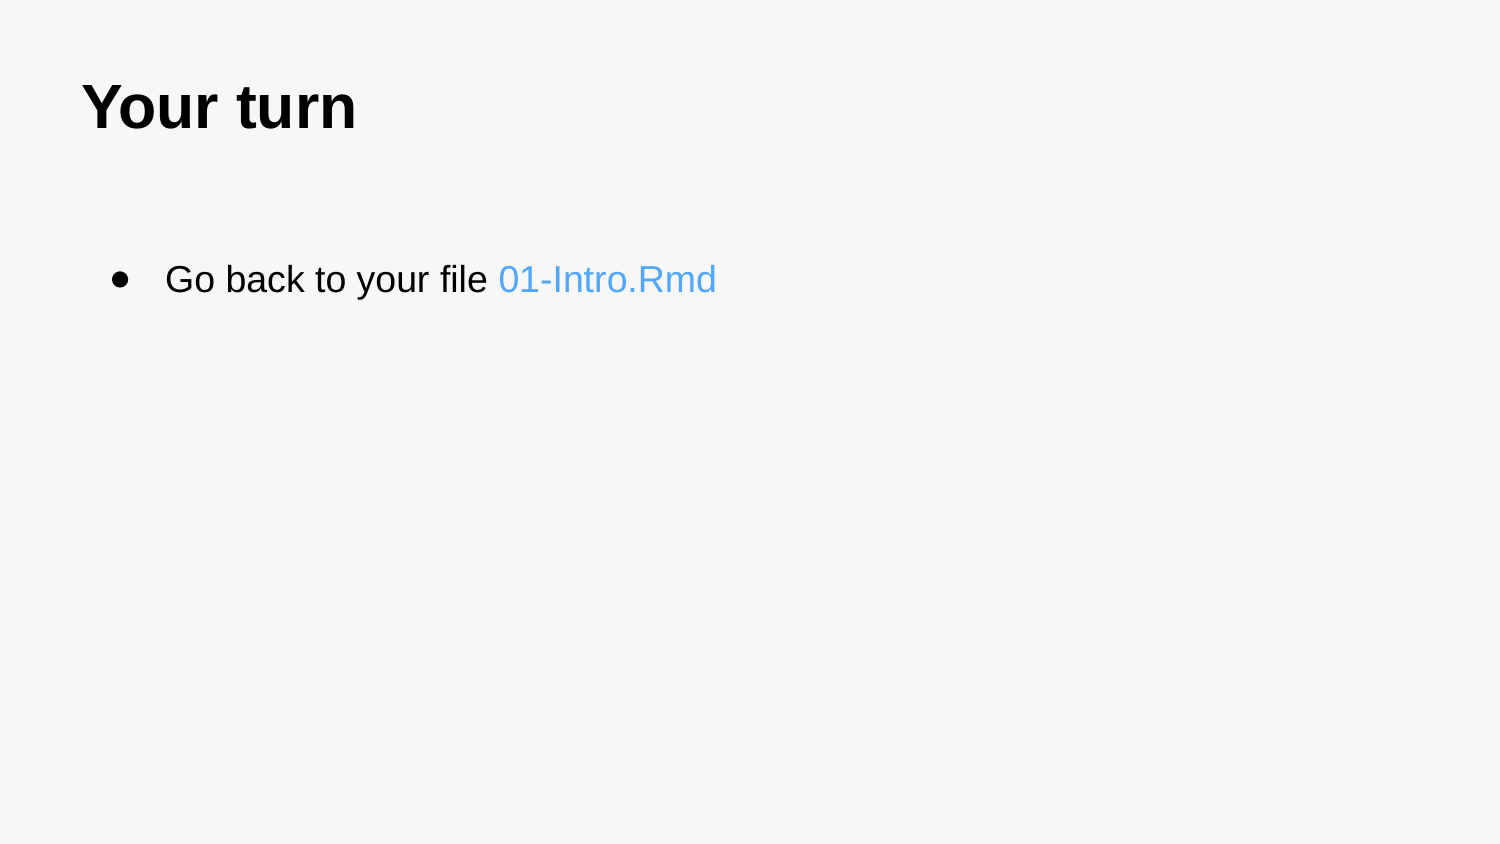

Your turn
Go back to your file 01-Intro.Rmd